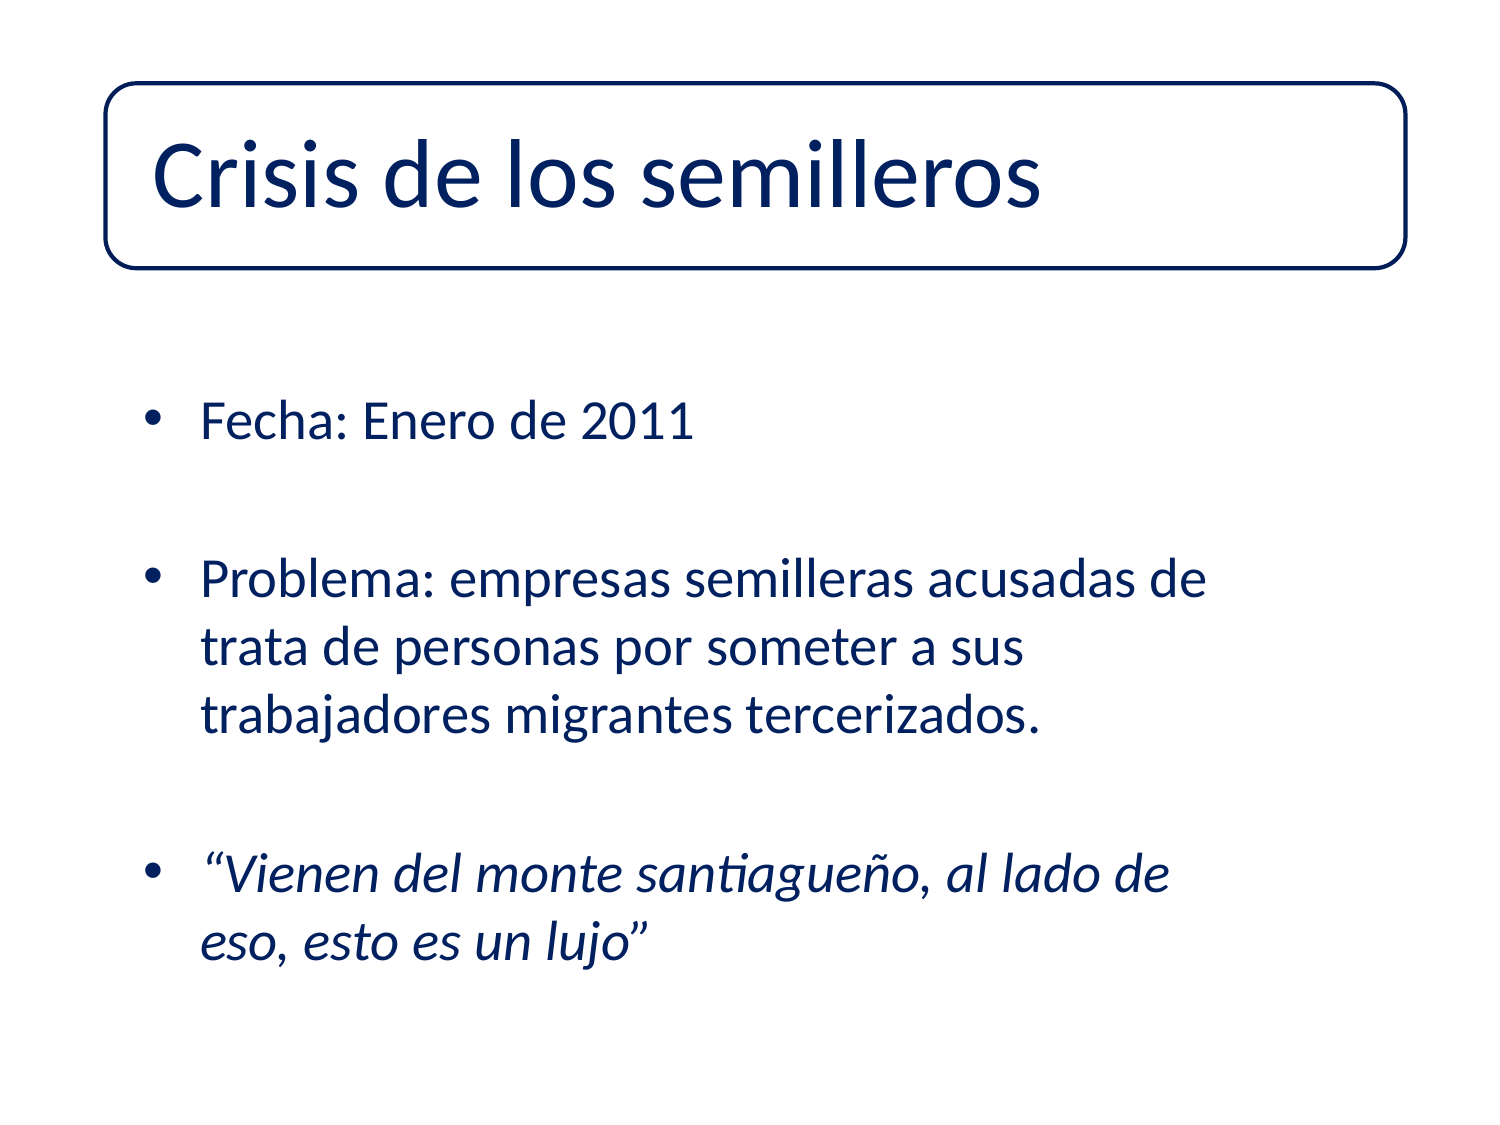

Crisis de los semilleros
Fecha: Enero de 2011

Problema: empresas semilleras acusadas de trata de personas por someter a sus trabajadores migrantes tercerizados.

“Vienen del monte santiagueño, al lado de eso, esto es un lujo”